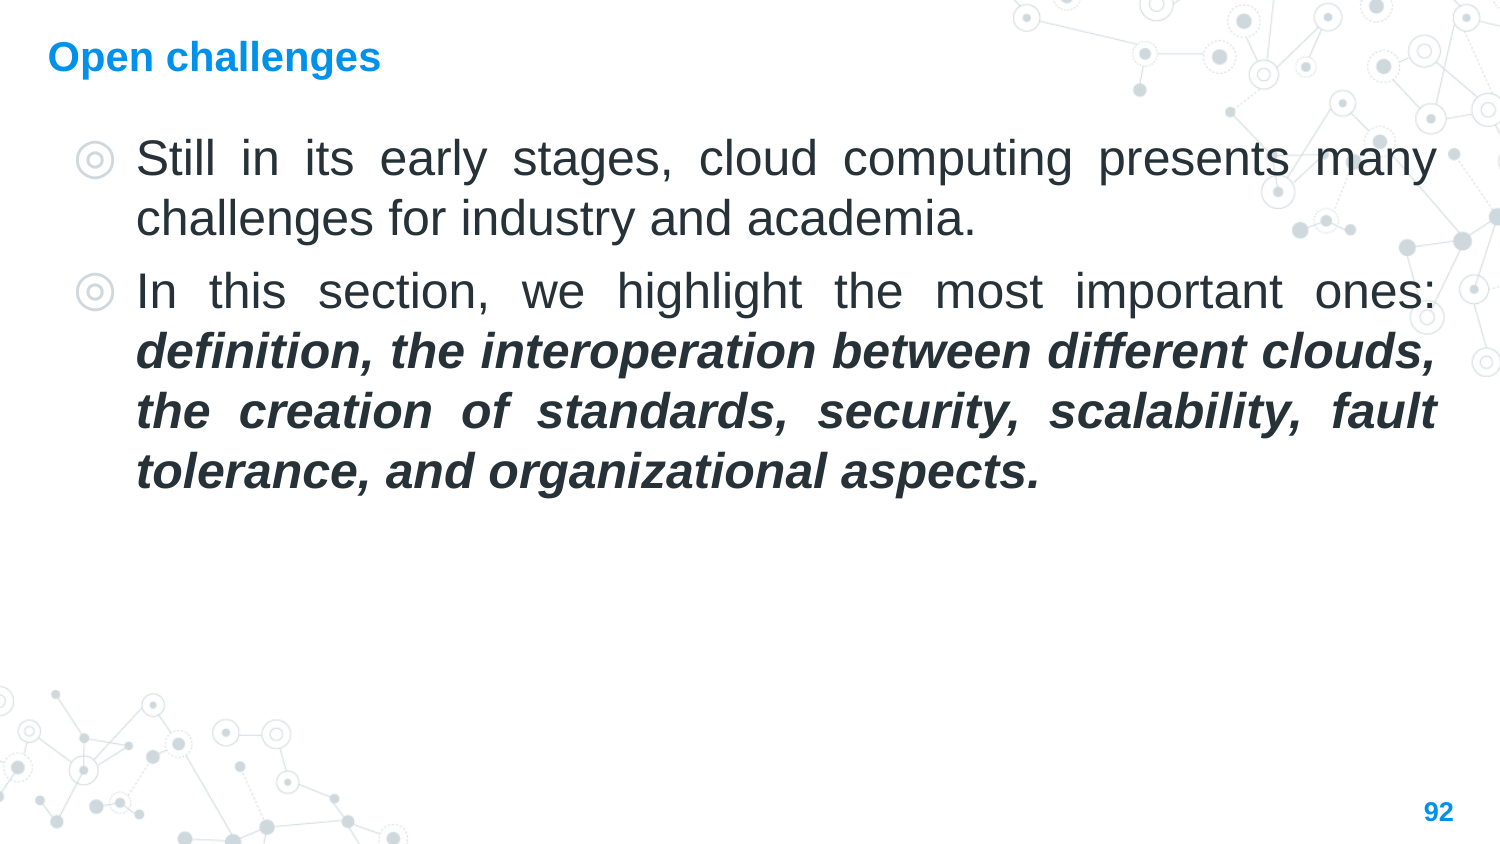

# Open challenges
Still in its early stages, cloud computing presents many challenges for industry and academia.
In this section, we highlight the most important ones: definition, the interoperation between different clouds, the creation of standards, security, scalability, fault tolerance, and organizational aspects.
92